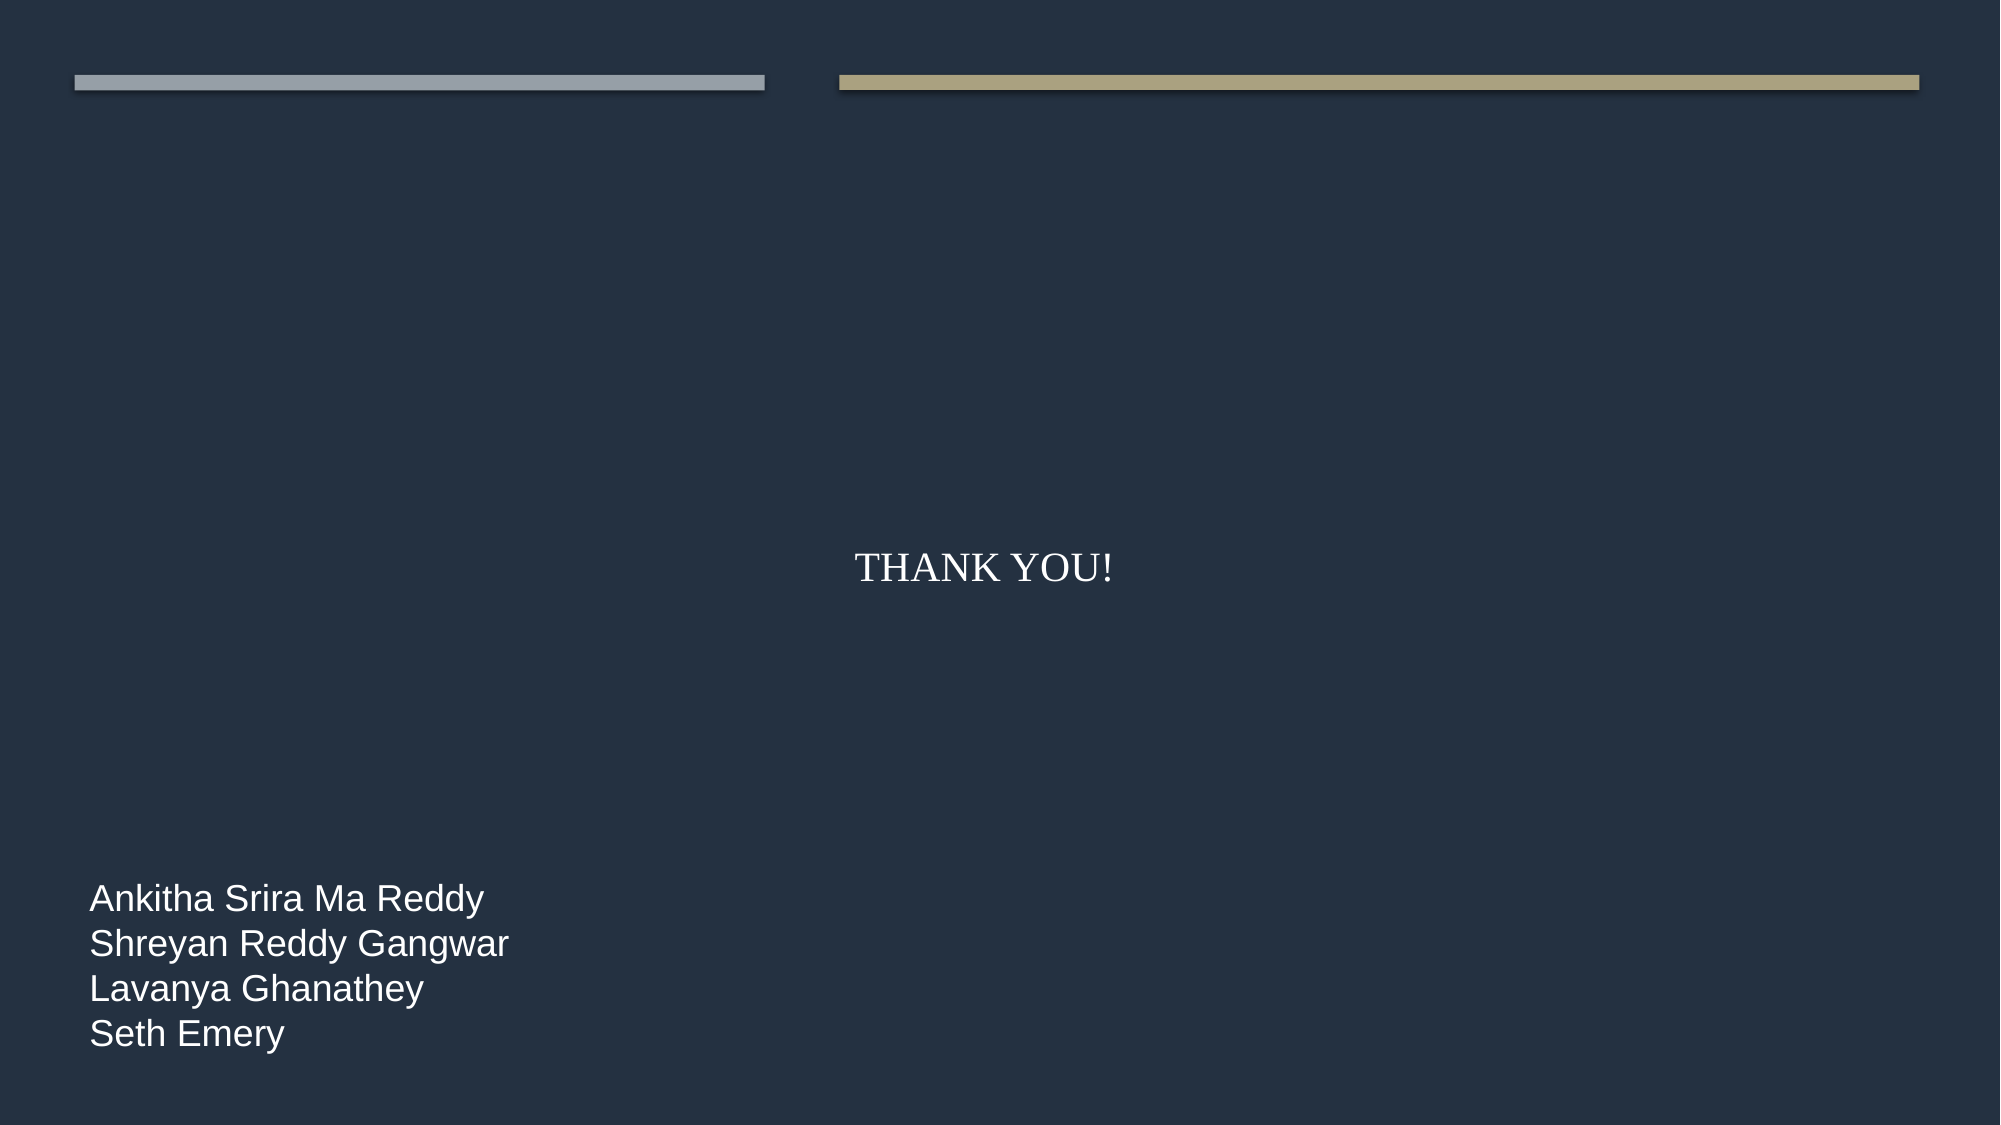

THANK YOU!
Ankitha Srira Ma Reddy
Shreyan Reddy Gangwar
Lavanya Ghanathey
Seth Emery